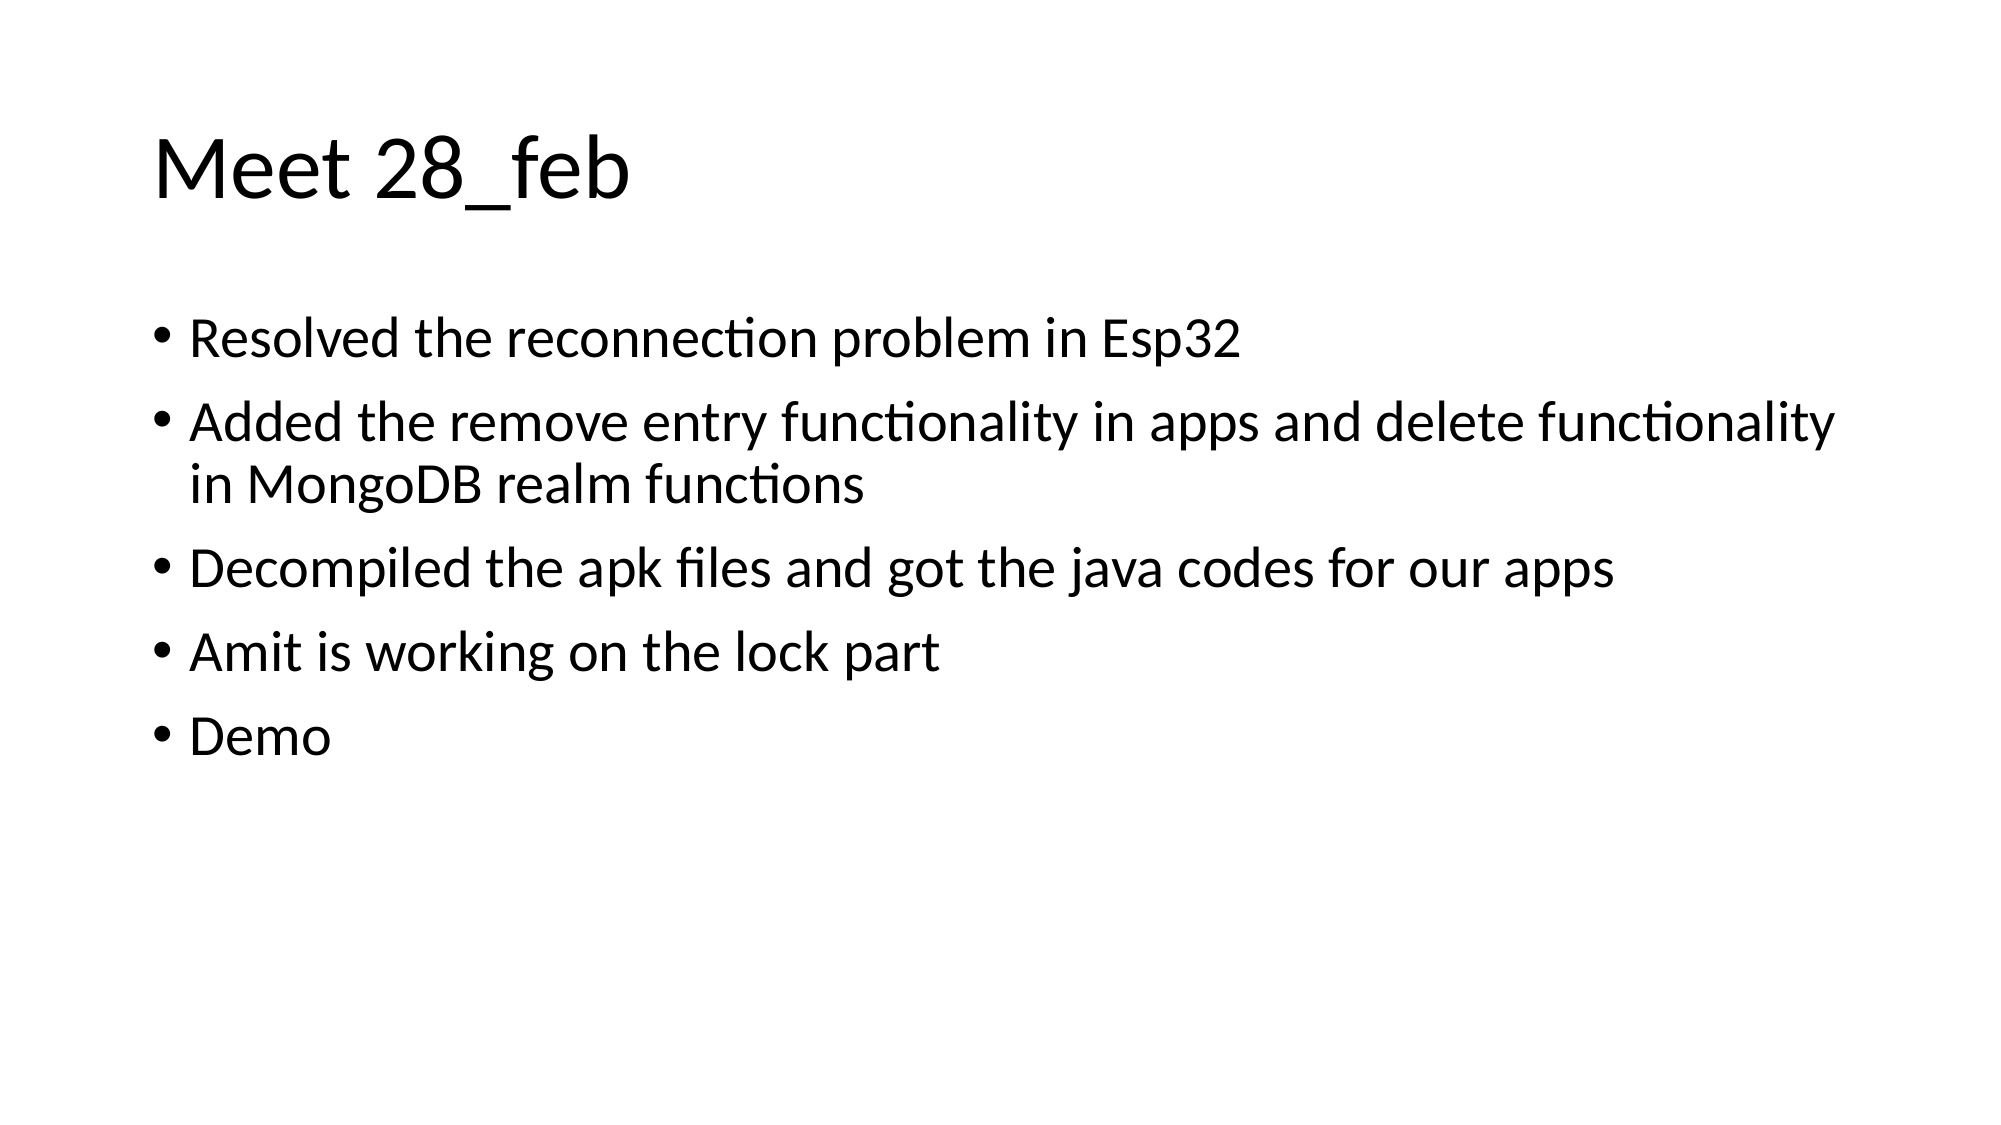

# Meet 28_feb
Resolved the reconnection problem in Esp32
Added the remove entry functionality in apps and delete functionality in MongoDB realm functions
Decompiled the apk files and got the java codes for our apps
Amit is working on the lock part
Demo